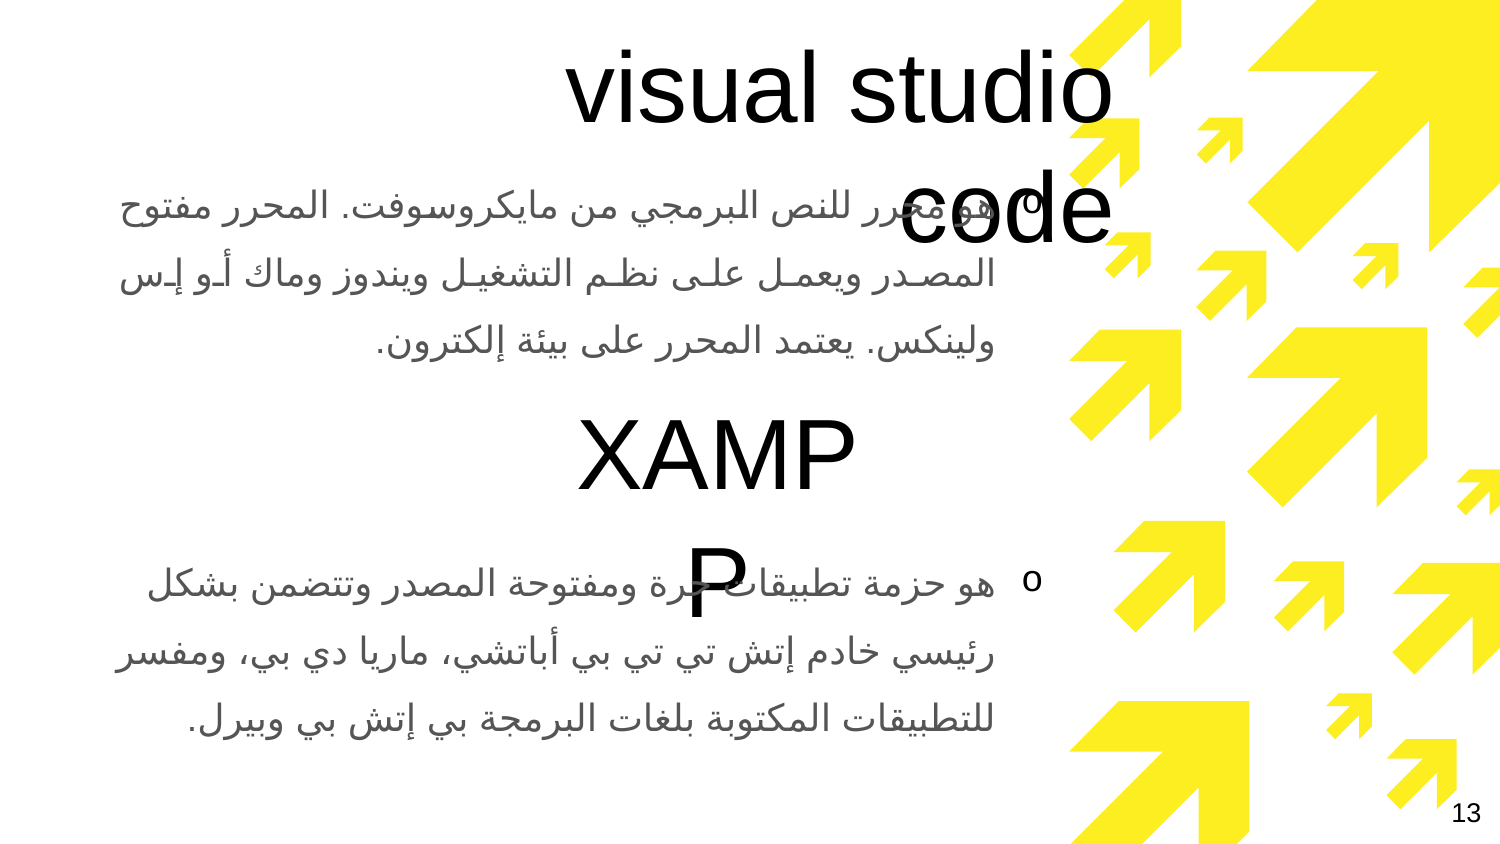

visual studio code
هو محرر للنص البرمجي من مايكروسوفت. المحرر مفتوح المصدر ويعمل على نظم التشغيل ويندوز وماك أو إس ولينكس. يعتمد المحرر على بيئة إلكترون.
XAMPP
هو حزمة تطبيقات حرة ومفتوحة المصدر وتتضمن بشكل رئيسي خادم إتش تي تي بي أباتشي، ماريا دي بي، ومفسر للتطبيقات المكتوبة بلغات البرمجة بي إتش بي وبيرل.
13